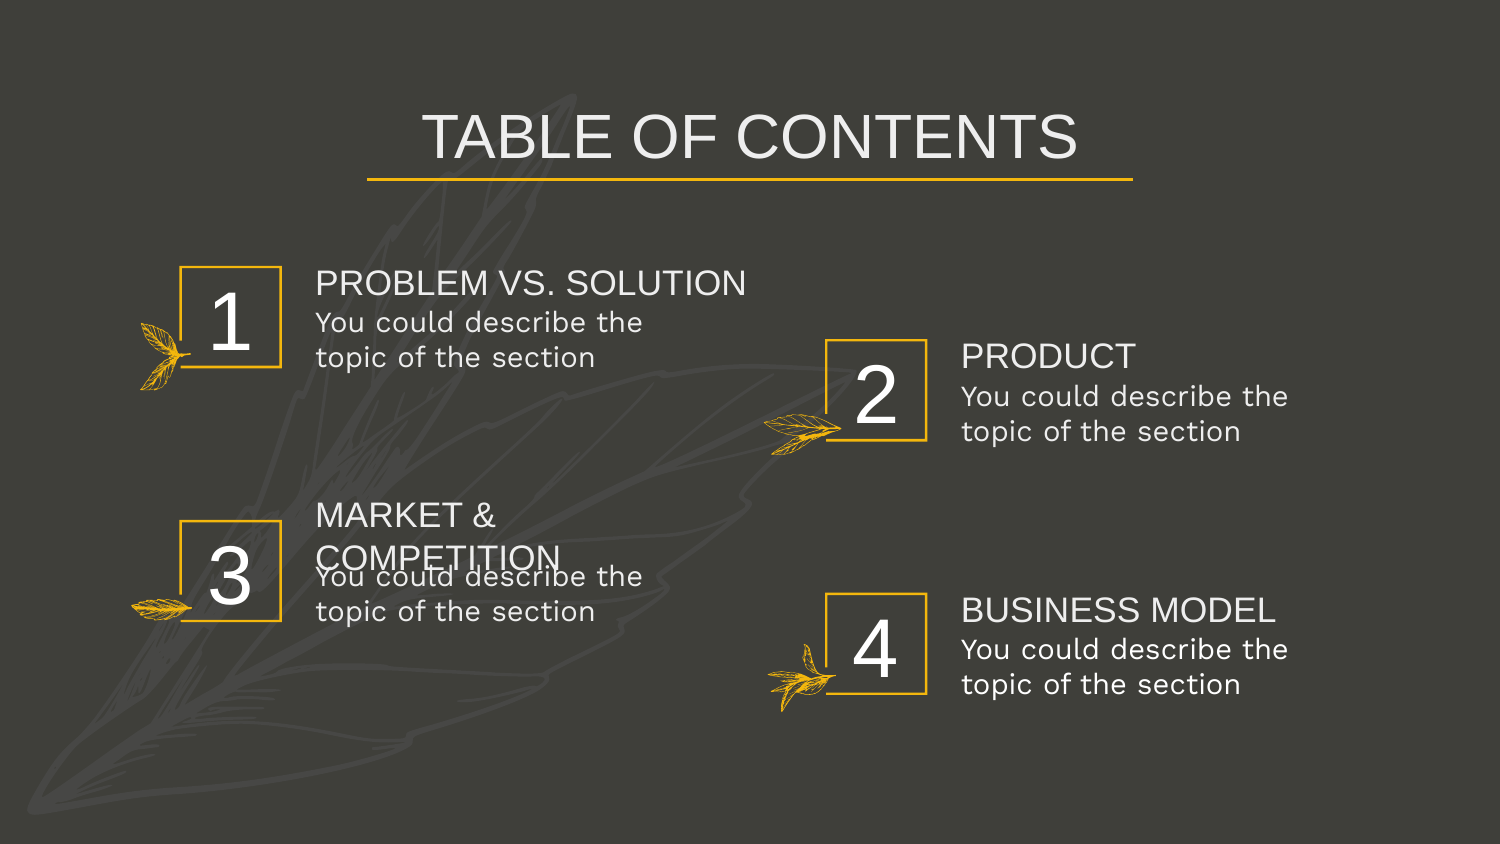

# TABLE OF CONTENTS
PROBLEM VS. SOLUTION

1
You could describe the topic of the section
PRODUCT

2
You could describe the topic of the section
MARKET & COMPETITION

3
You could describe the topic of the section
BUSINESS MODEL

4
You could describe the topic of the section